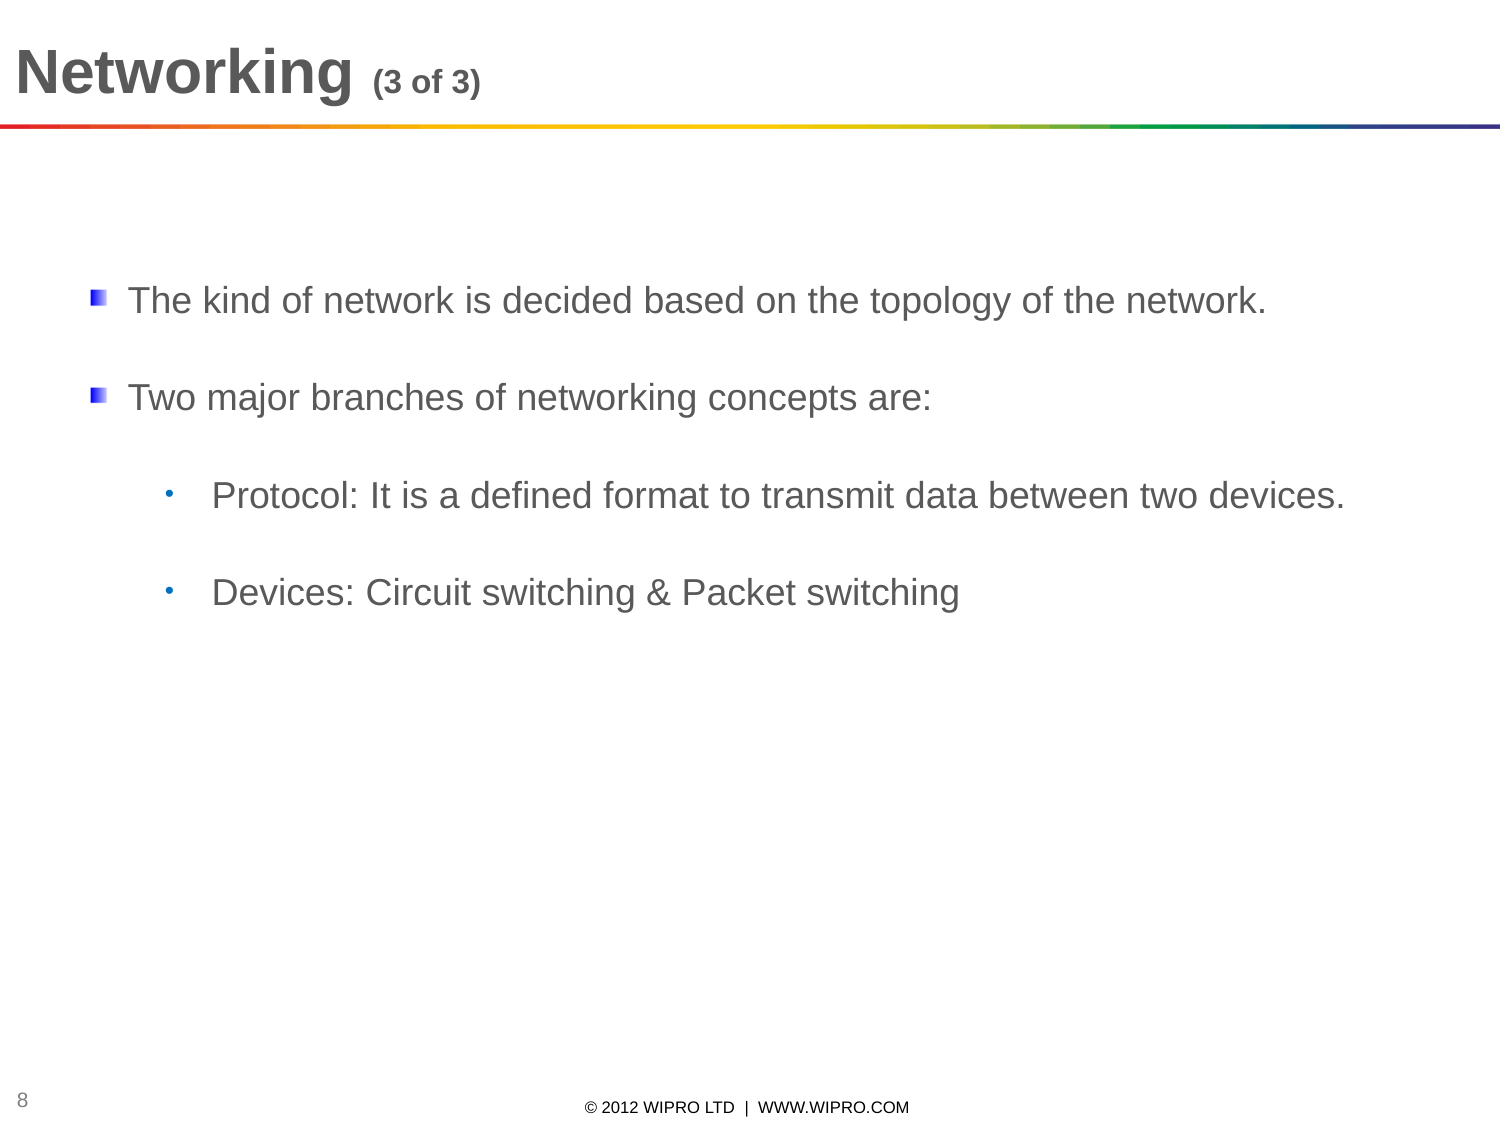

Networking (3 of 3)
The kind of network is decided based on the topology of the network.
Two major branches of networking concepts are:
Protocol: It is a defined format to transmit data between two devices.
Devices: Circuit switching & Packet switching